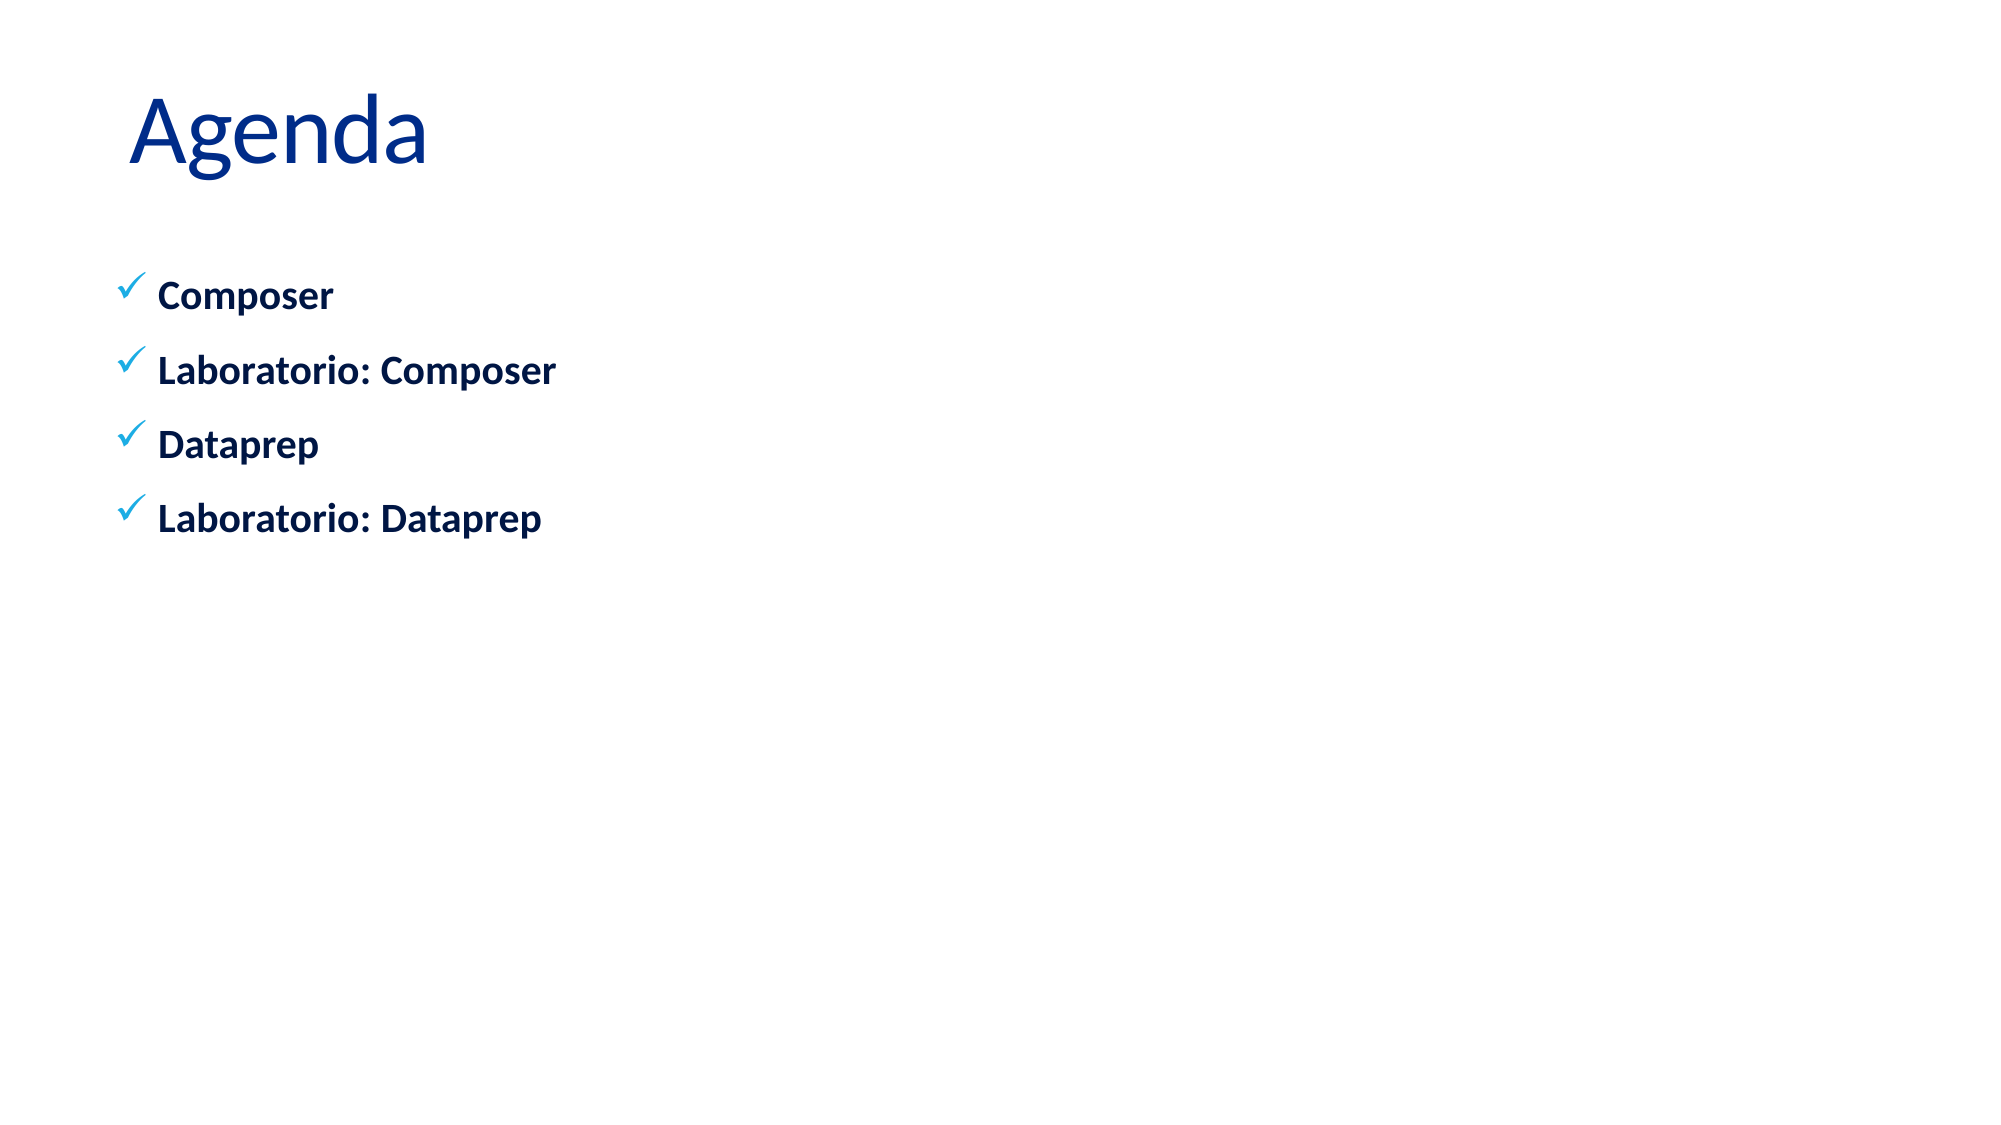

# Agenda
 Composer
 Laboratorio: Composer
 Dataprep
 Laboratorio: Dataprep